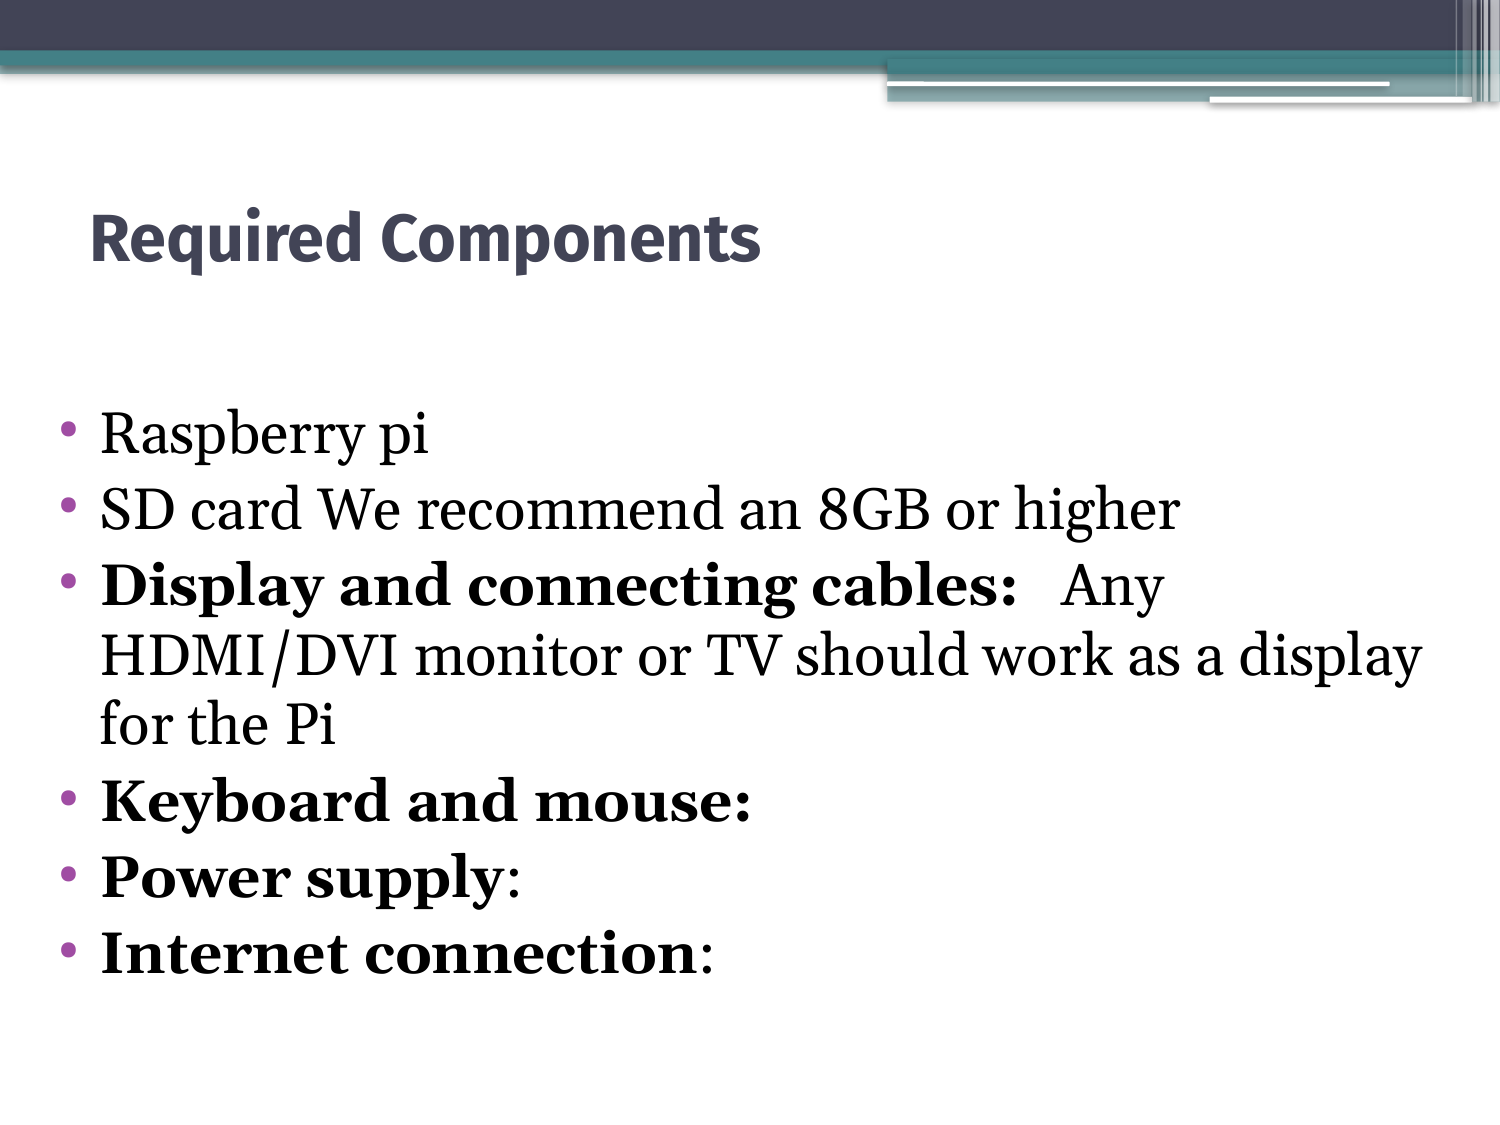

# Required Components
Raspberry pi
SD card We recommend an 8GB or higher
Display and connecting cables:   Any HDMI/DVI monitor or TV should work as a display for the Pi
Keyboard and mouse:
Power supply:
Internet connection: